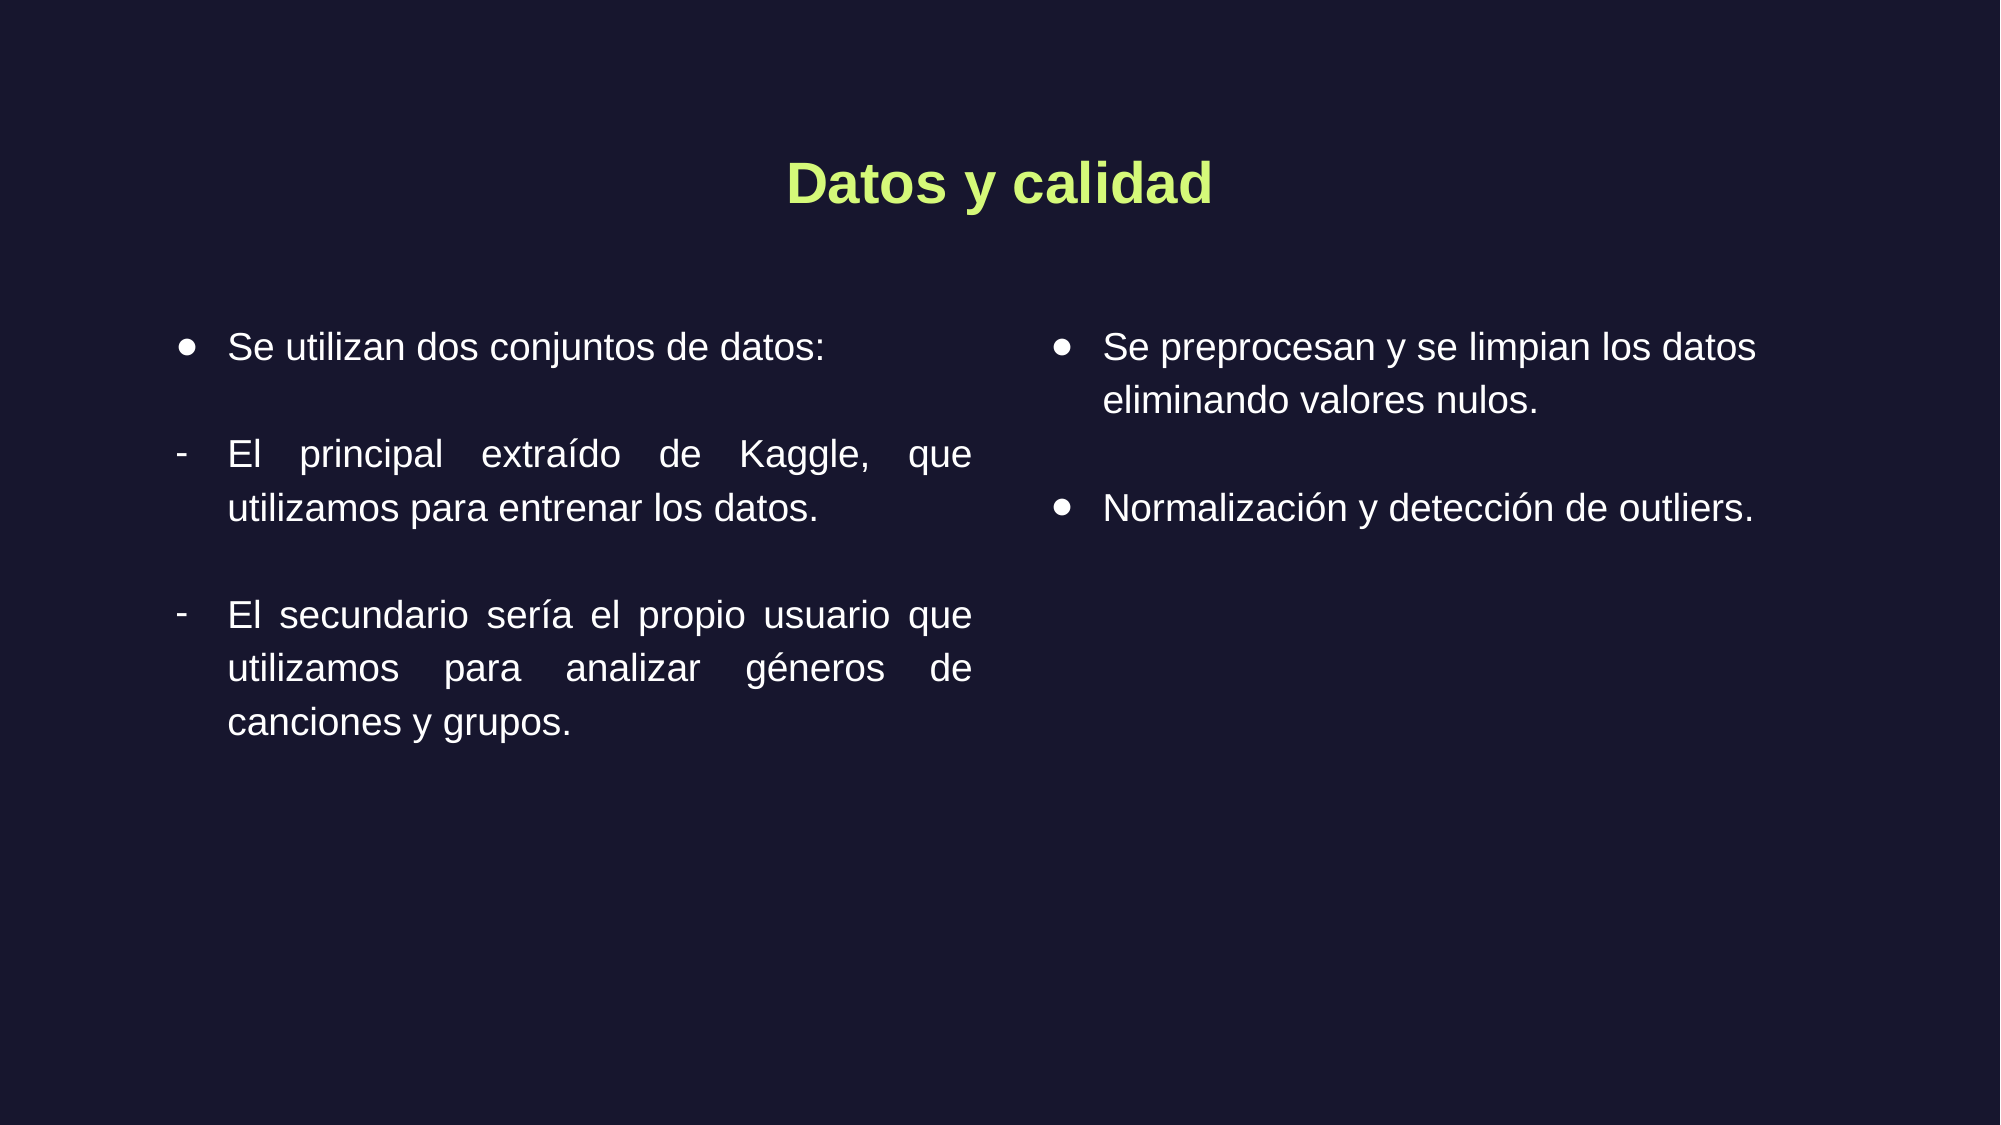

# Datos y calidad
Se utilizan dos conjuntos de datos:

El principal extraído de Kaggle, que utilizamos para entrenar los datos.

El secundario sería el propio usuario que utilizamos para analizar géneros de canciones y grupos.
Se preprocesan y se limpian los datos eliminando valores nulos.

Normalización y detección de outliers.